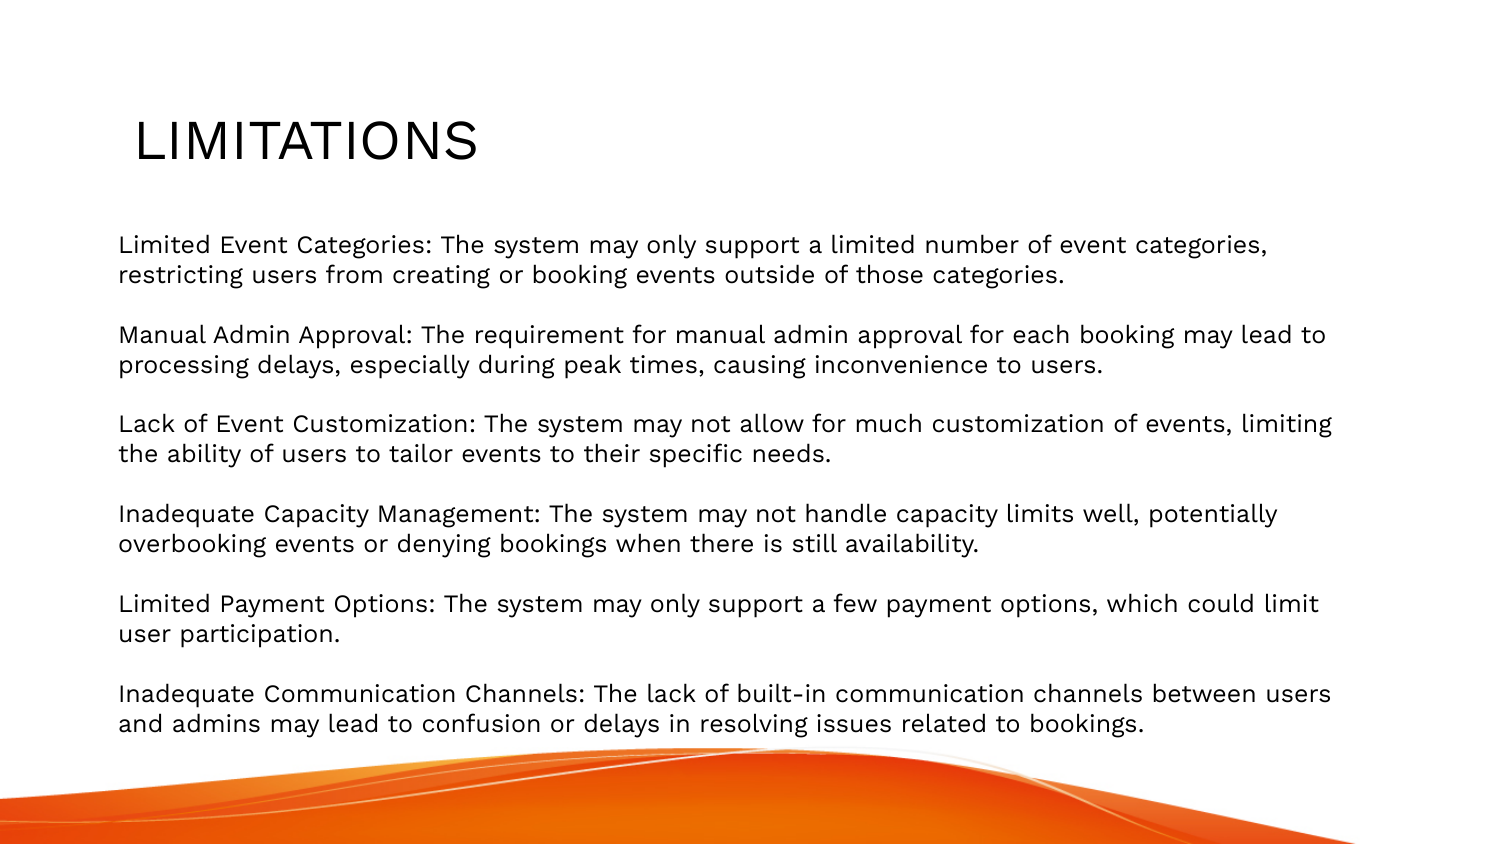

# LIMITATIONS
Limited Event Categories: The system may only support a limited number of event categories, restricting users from creating or booking events outside of those categories.

Manual Admin Approval: The requirement for manual admin approval for each booking may lead to processing delays, especially during peak times, causing inconvenience to users.

Lack of Event Customization: The system may not allow for much customization of events, limiting the ability of users to tailor events to their specific needs.

Inadequate Capacity Management: The system may not handle capacity limits well, potentially overbooking events or denying bookings when there is still availability.

Limited Payment Options: The system may only support a few payment options, which could limit user participation.

Inadequate Communication Channels: The lack of built-in communication channels between users and admins may lead to confusion or delays in resolving issues related to bookings.